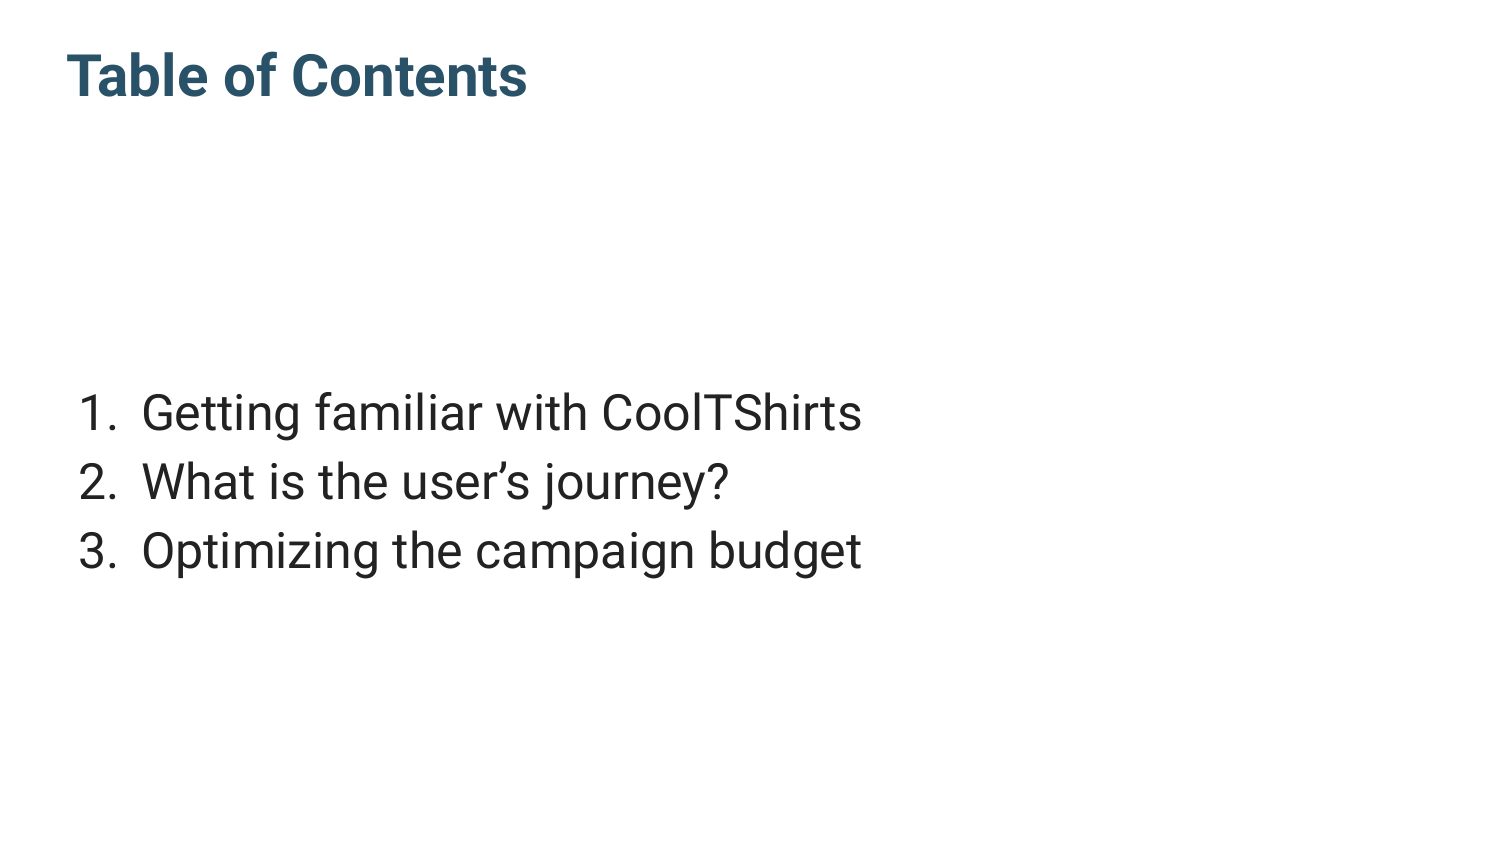

# Table of Contents
Getting familiar with CoolTShirts
What is the user’s journey?
Optimizing the campaign budget